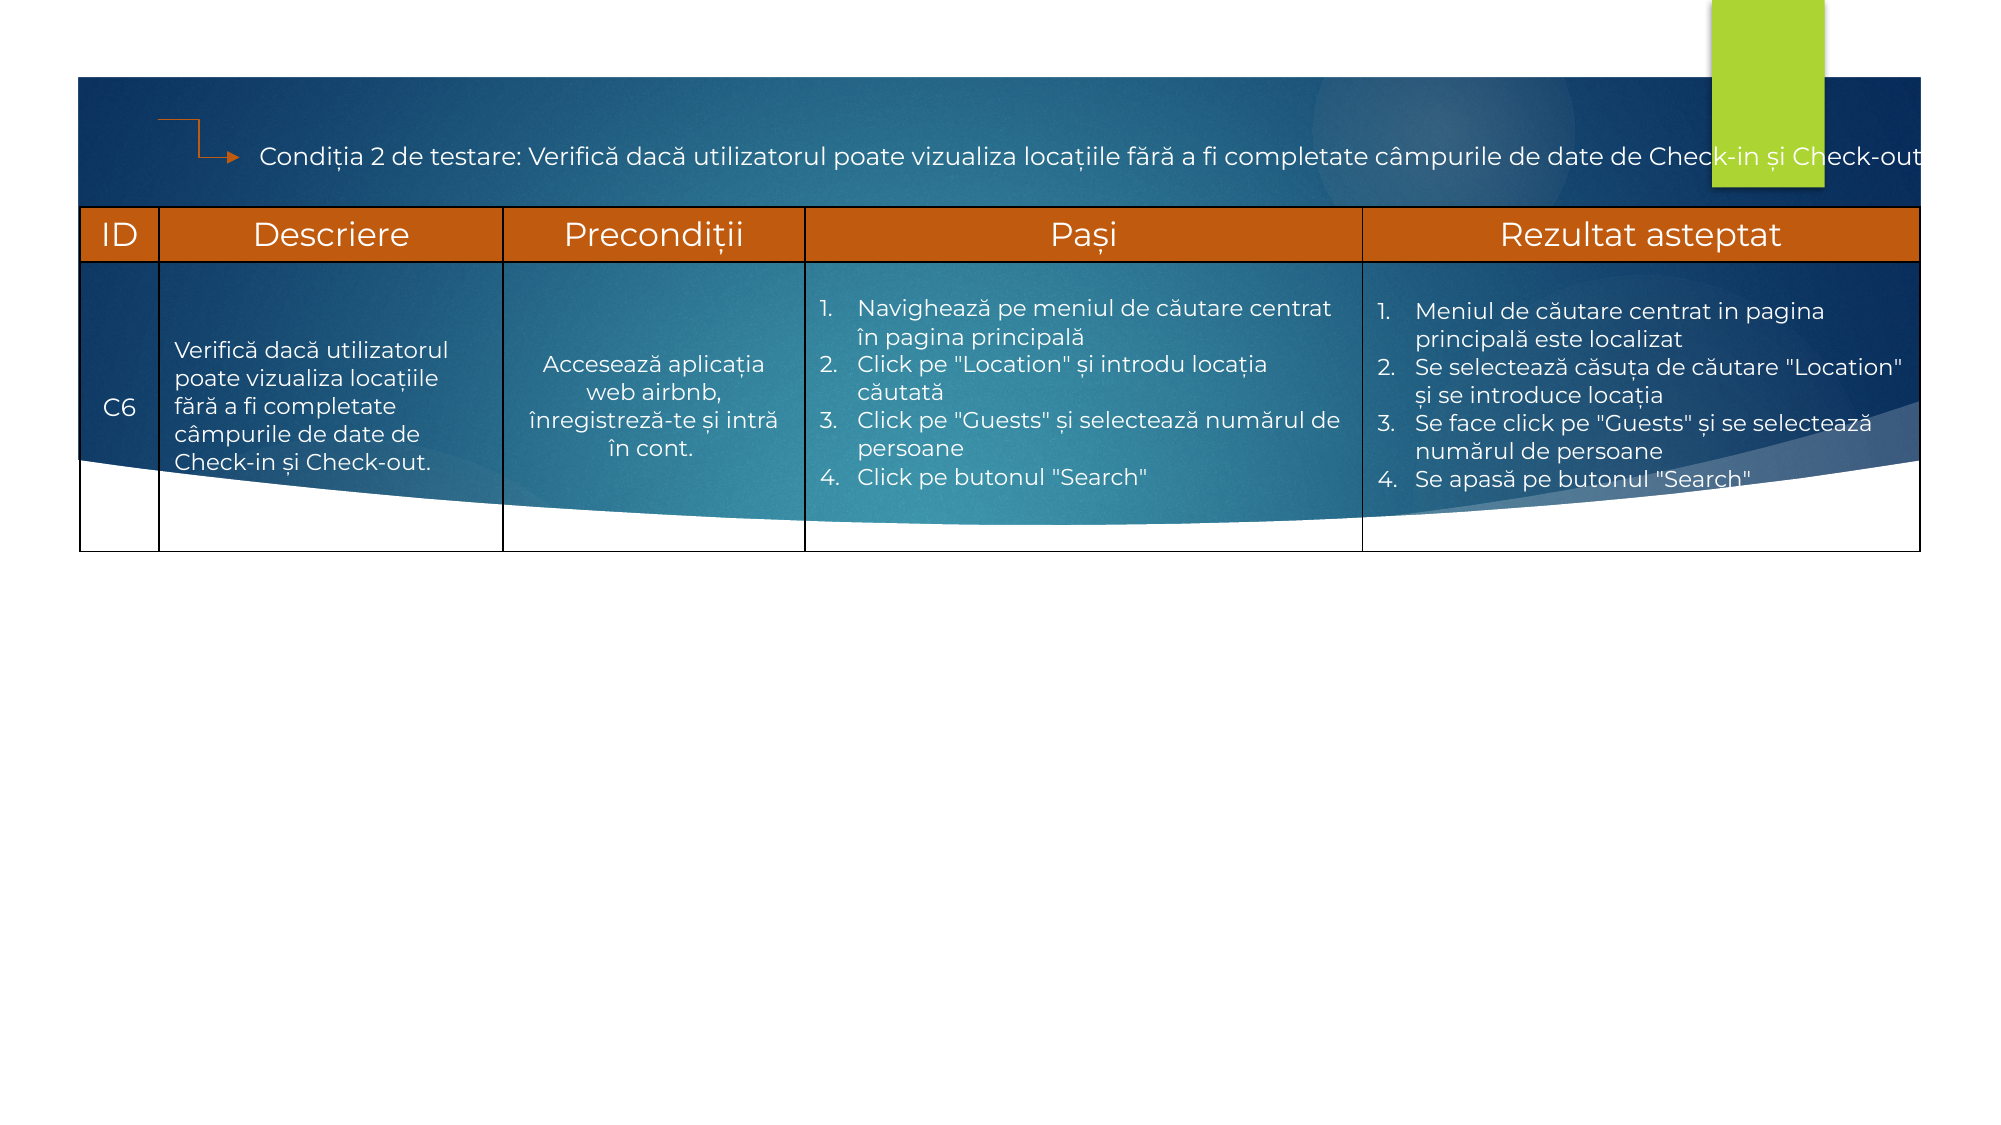

Condiția 2 de testare: Verifică dacă utilizatorul poate vizualiza locațiile fără a fi completate câmpurile de date de Check-in și Check-out.

| ID | Descriere | Precondiții | Pași | Rezultat asteptat |
| --- | --- | --- | --- | --- |
| C6 | Verifică dacă utilizatorul poate vizualiza locațiile fără a fi completate câmpurile de date de Check-in și Check-out. | Accesează aplicația web airbnb, înregistreză-te și intră în cont. | Navighează pe meniul de căutare centrat în pagina principală Click pe "Location" și introdu locația căutată Click pe "Guests" și selectează numărul de persoane Click pe butonul "Search" | Meniul de căutare centrat in pagina principală este localizat Se selectează căsuța de căutare "Location" și se introduce locația Se face click pe "Guests" și se selectează numărul de persoane Se apasă pe butonul "Search" |